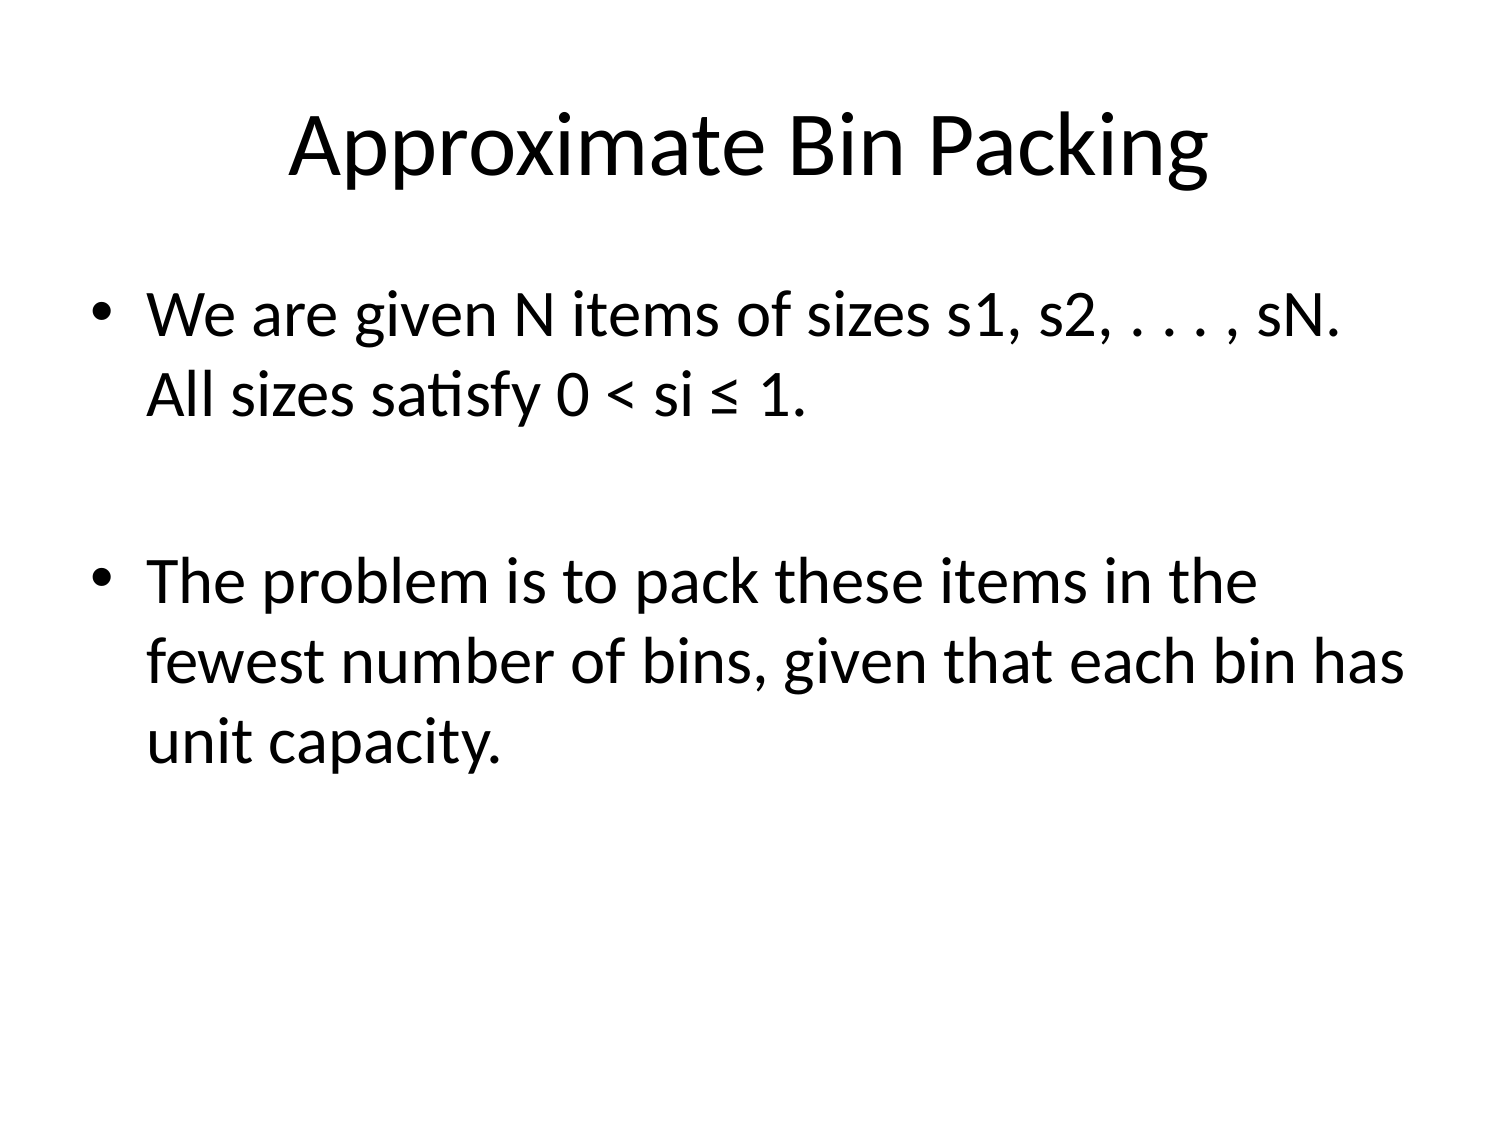

# Approximate Bin Packing
We are given N items of sizes s1, s2, . . . , sN. All sizes satisfy 0 < si ≤ 1.

The problem is to pack these items in the fewest number of bins, given that each bin has unit capacity.